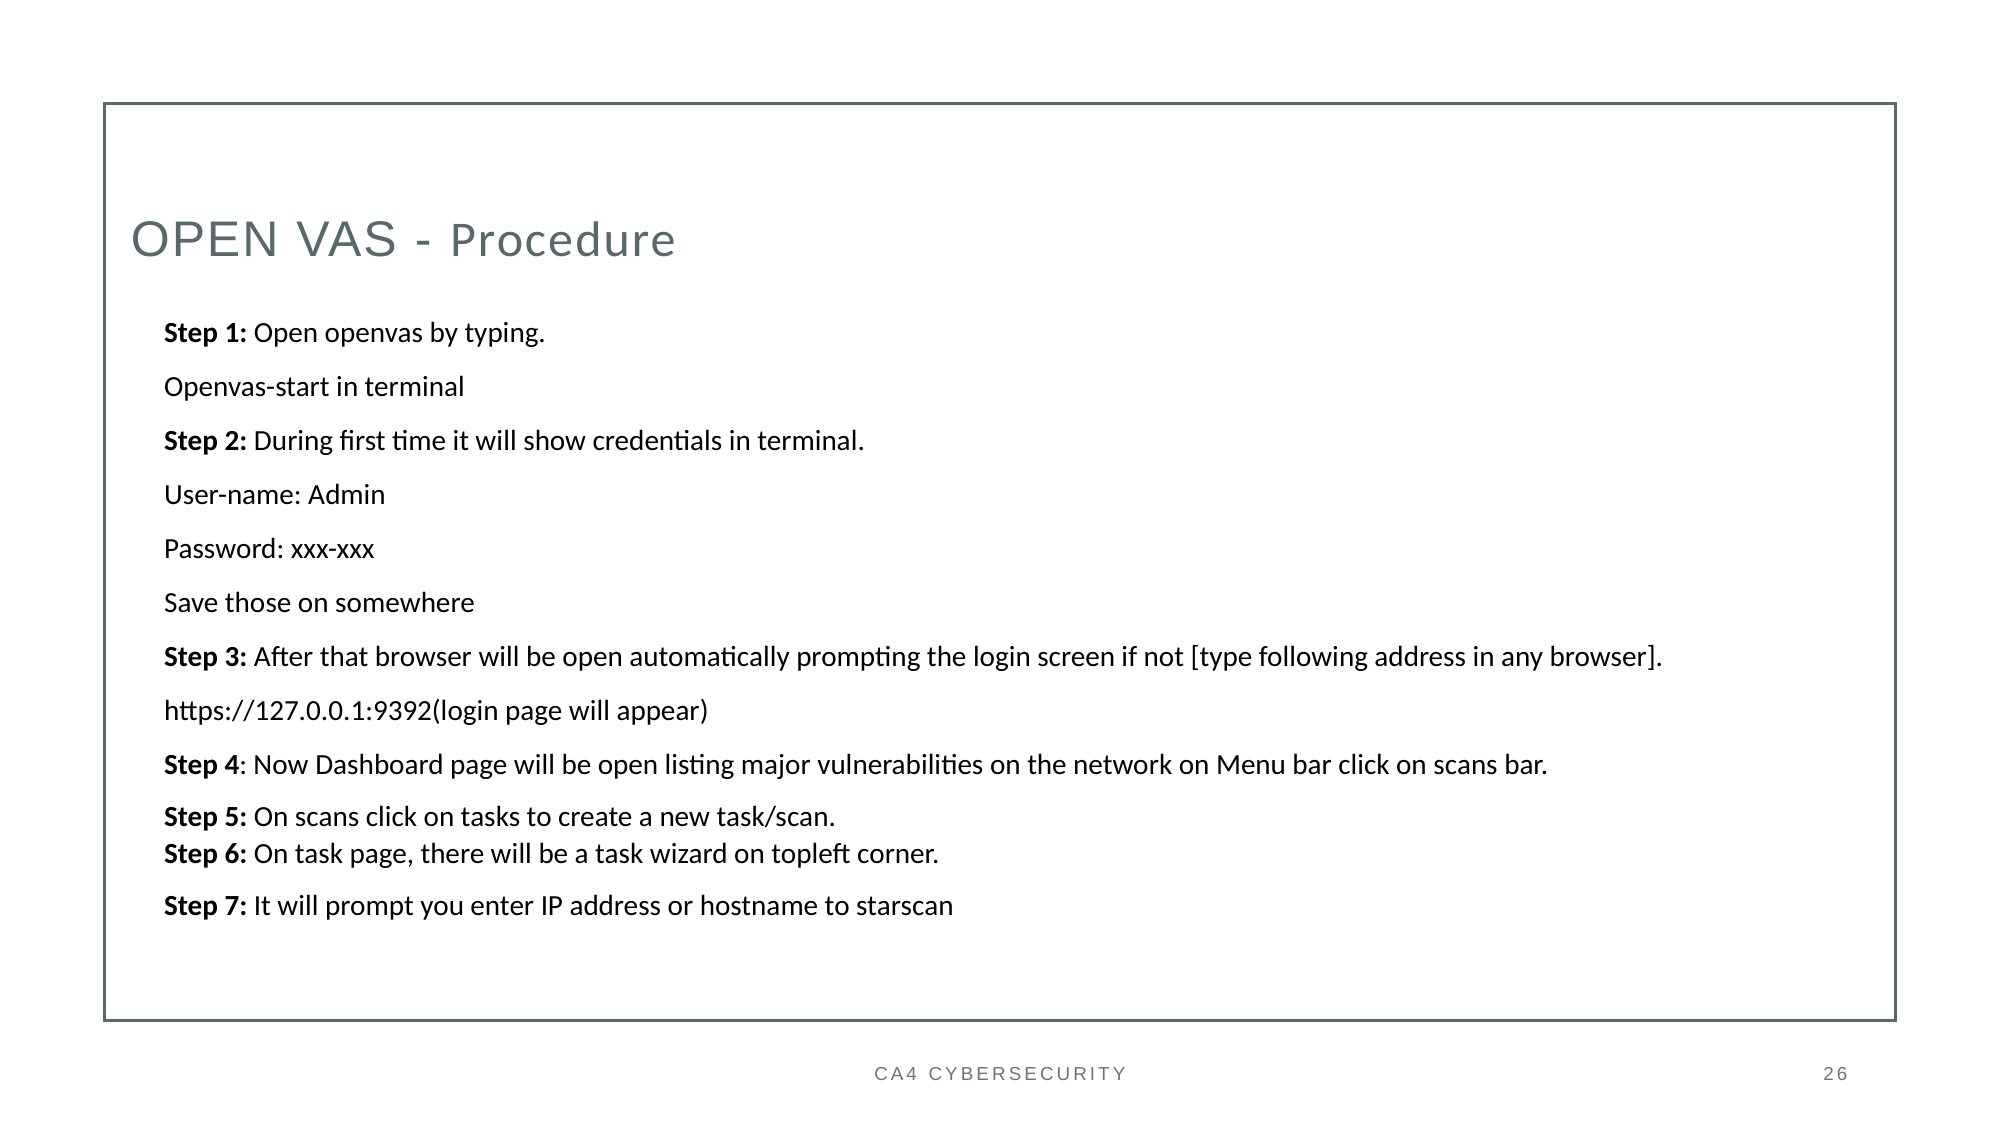

# OPEN VAS - Procedure

Step 1: Open openvas by typing.
Openvas-start in terminal
Step 2: During first time it will show credentials in terminal.
User-name: Admin
Password: xxx-xxx
Save those on somewhere
Step 3: After that browser will be open automatically prompting the login screen if not [type following address in any browser].
https://127.0.0.1:9392(login page will appear)
Step 4: Now Dashboard page will be open listing major vulnerabilities on the network on Menu bar click on scans bar.
Step 5: On scans click on tasks to create a new task/scan.
Step 6: On task page, there will be a task wizard on topleft corner.
Step 7: It will prompt you enter IP address or hostname to starscan

CA4 CYBERSECURITY
26